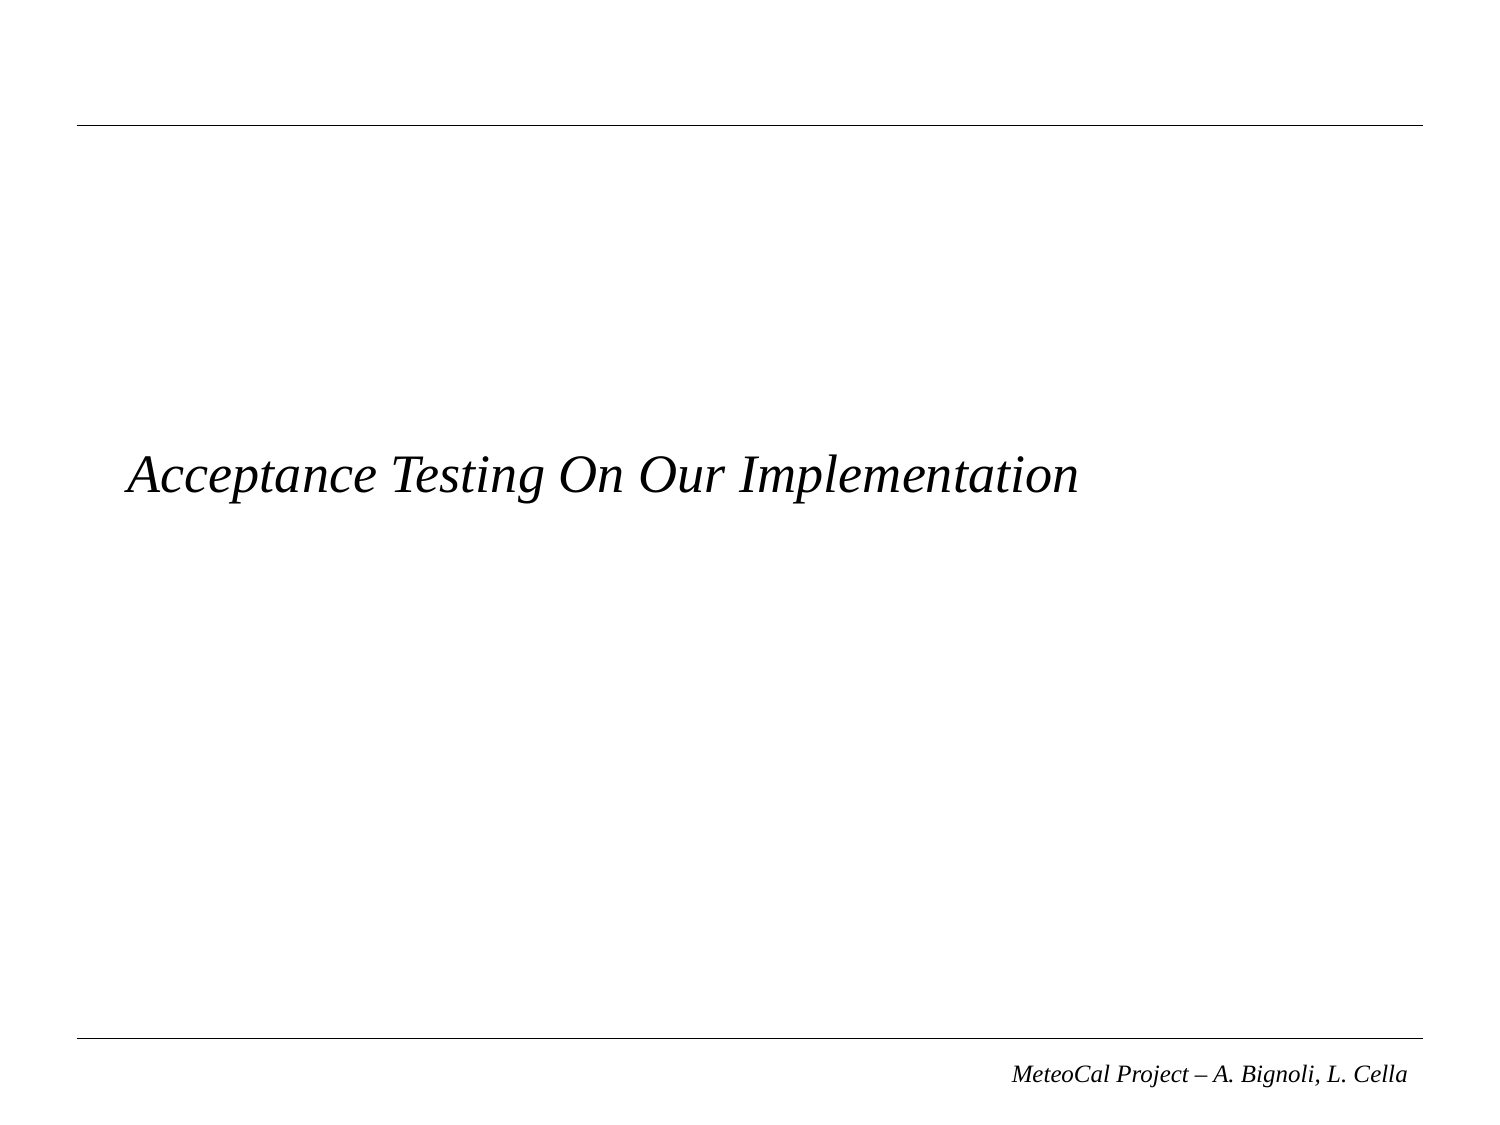

# Acceptance Testing On Our Implementation
MeteoCal Project – A. Bignoli, L. Cella